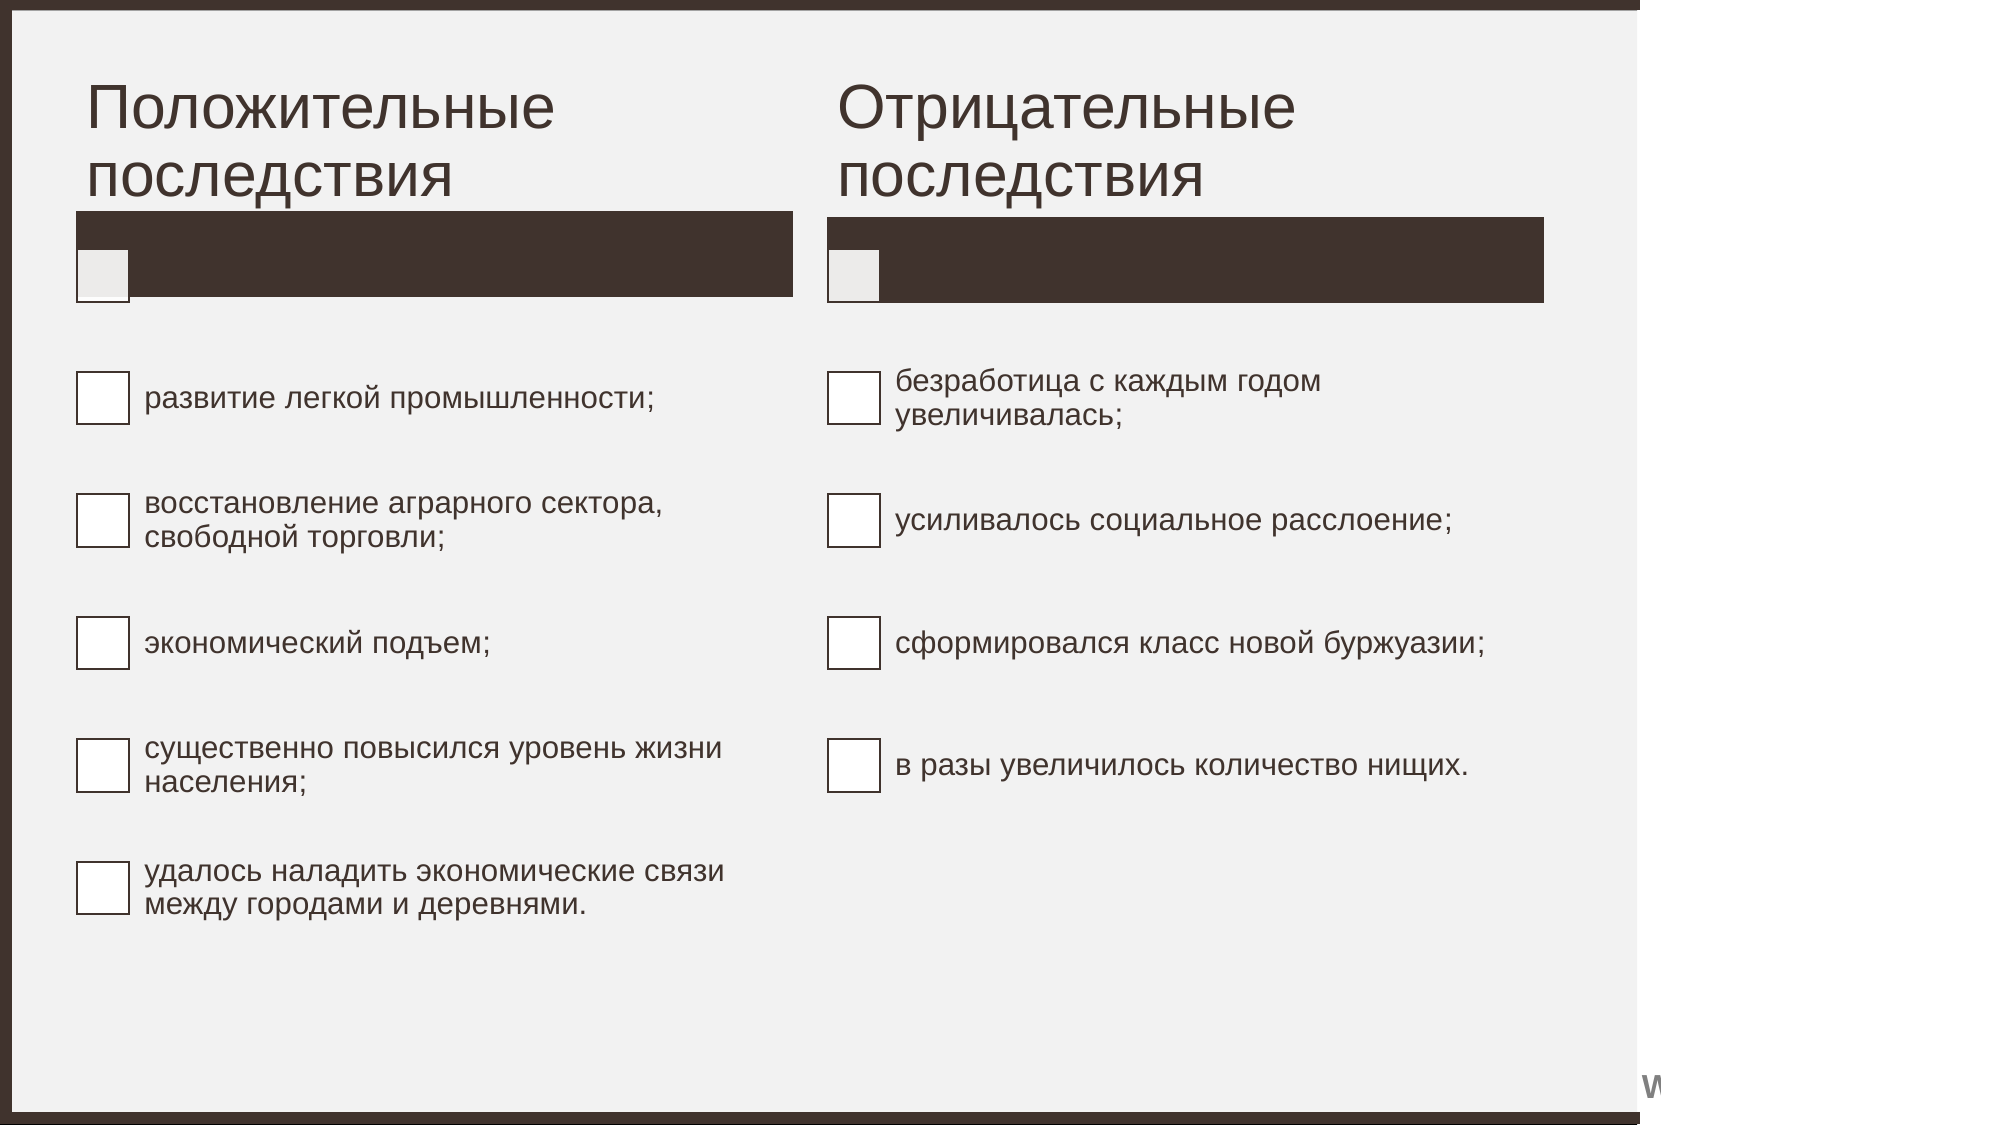

Положительные последствия
развитие легкой промышленности;
восстановление аграрного сектора, свободной торговли;
экономический подъем;
существенно повысился уровень жизни населения;
удалось наладить экономические связи между городами и деревнями.
Отрицательные последствия
безработица с каждым годом увеличивалась;
усиливалось социальное расслоение;
сформировался класс новой буржуазии;
в разы увеличилось количество нищих.

4